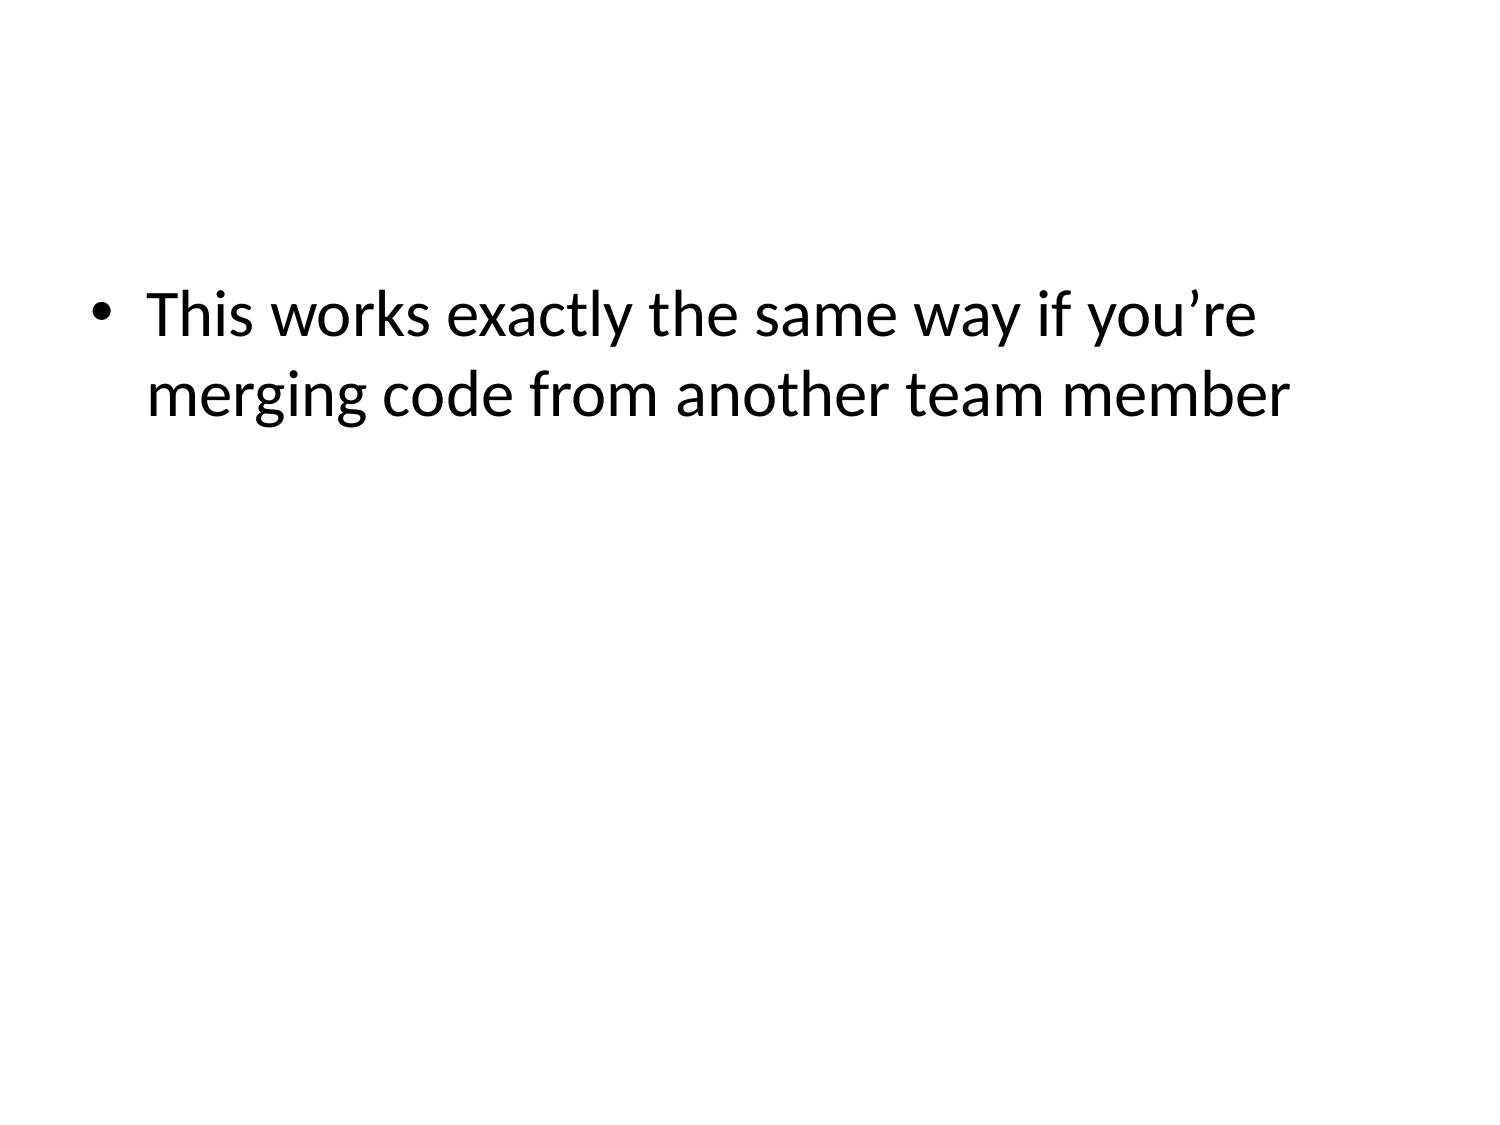

This works exactly the same way if you’re merging code from another team member